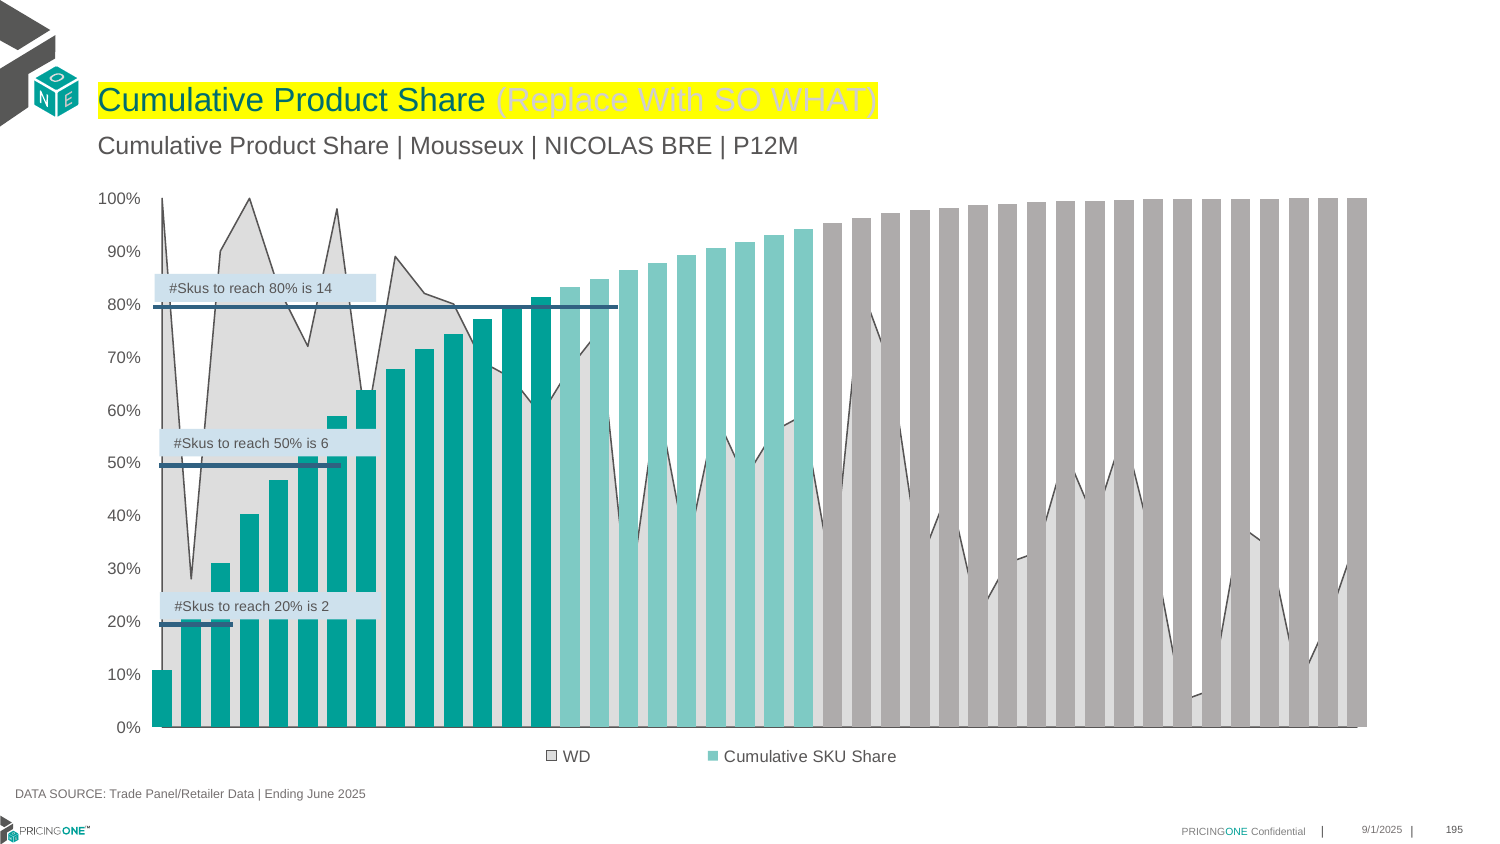

# Cumulative Product Share (Replace With SO WHAT)
Cumulative Product Share | Mousseux | NICOLAS BRE | P12M

### Chart

| Category | WD | Cumulative SKU Share |
|---|---|---|
| All Others | 1.0 | 0.10688252667588181 |
| All Others | 0.28 | 0.21109995127238734 |
| All Others | 0.9 | 0.31057389194403284 |
| Patriarche | 1.0 | 0.4035939100428604 |
| Mure | 0.83 | 0.4679044143239292 |
| Bottega | 0.72 | 0.5313895325132509 |
| Bouvet-Ladu | 0.98 | 0.5889080042562078 |
| All Others | 0.57 | 0.6371881184180431 |
| Kriter | 0.89 | 0.6771149275549677 |
| Chateau Mon | 0.82 | 0.7148042442745055 |
| Savian | 0.8 | 0.7439910898079735 |
| Patriarche | 0.69 | 0.7711393311389334 |
| All Others | 0.66 | 0.7932059785797393 |
| All Others | 0.59 | 0.8125578018874492 |
| All Others | 0.68 | 0.8318400143199515 |
| De Chanceny | 0.75 | 0.8479698485466244 |
| All Others | 0.23 | 0.8635825734146123 |
| Cru La Maqu | 0.62 | 0.8779224137073758 |
| All Others | 0.33 | 0.8919241440348452 |
| Bottega | 0.59 | 0.9055678755755328 |
| All Others | 0.47 | 0.9178790560765322 |
| All Others | 0.56 | 0.9299416263089331 |
| All Others | 0.59 | 0.941825197147943 |
| All Others | 0.28 | 0.9533308803786832 |
| Contarini | 0.83 | 0.9633250131763442 |
| All Others | 0.68 | 0.972006483755805 |
| All Others | 0.31 | 0.9773068546823258 |
| Contarini | 0.45 | 0.9821696715361131 |
| All Others | 0.21 | 0.9865849899064231 |
| All Others | 0.31 | 0.9901450889527541 |
| Bouvet-Ladu | 0.33 | 0.9926013584065077 |
| Bottega | 0.52 | 0.9942222973577701 |
| Celene | 0.39 | 0.9957239033801053 |
| All Others | 0.56 | 0.9972155649916965 |
| Celene | 0.34 | 0.9980906731371634 |
| Bouvet-Ladu | 0.05 | 0.9986077824958484 |
| Contarini | 0.07 | 0.9989558368718863 |
| All Others | 0.38 | 0.9992740580156924 |
| All Others | 0.34 | 0.9995425571057788 |
| All Others | 0.08 | 0.9997911673743773 |
| Bottega | 0.2 | 0.9999105003033046 |
| All Others | 0.36 | 1.0000000000000002 |
#Skus to reach 80% is 14
#Skus to reach 50% is 6
#Skus to reach 20% is 2
DATA SOURCE: Trade Panel/Retailer Data | Ending June 2025

9/1/2025
195